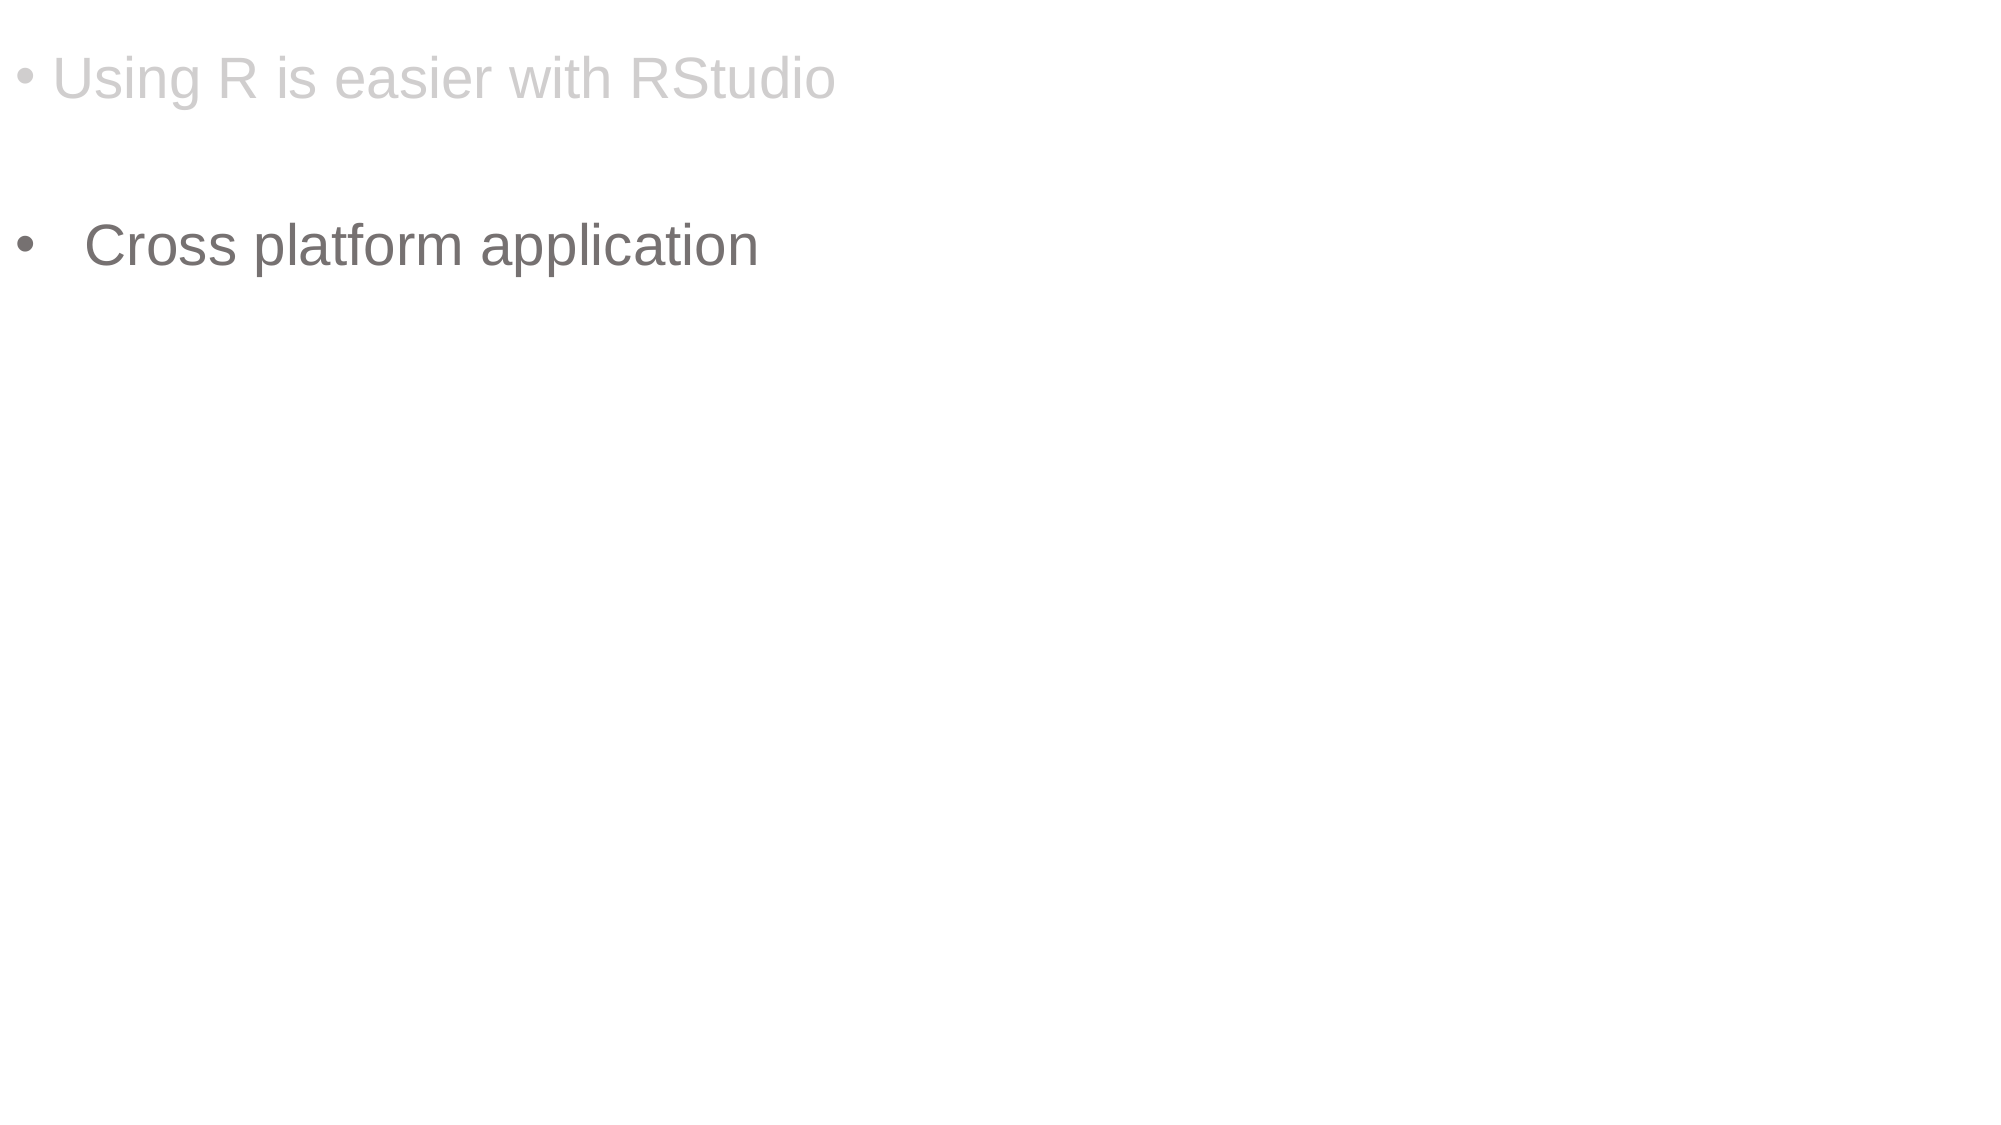

Using R is easier with RStudio

  Cross platform application